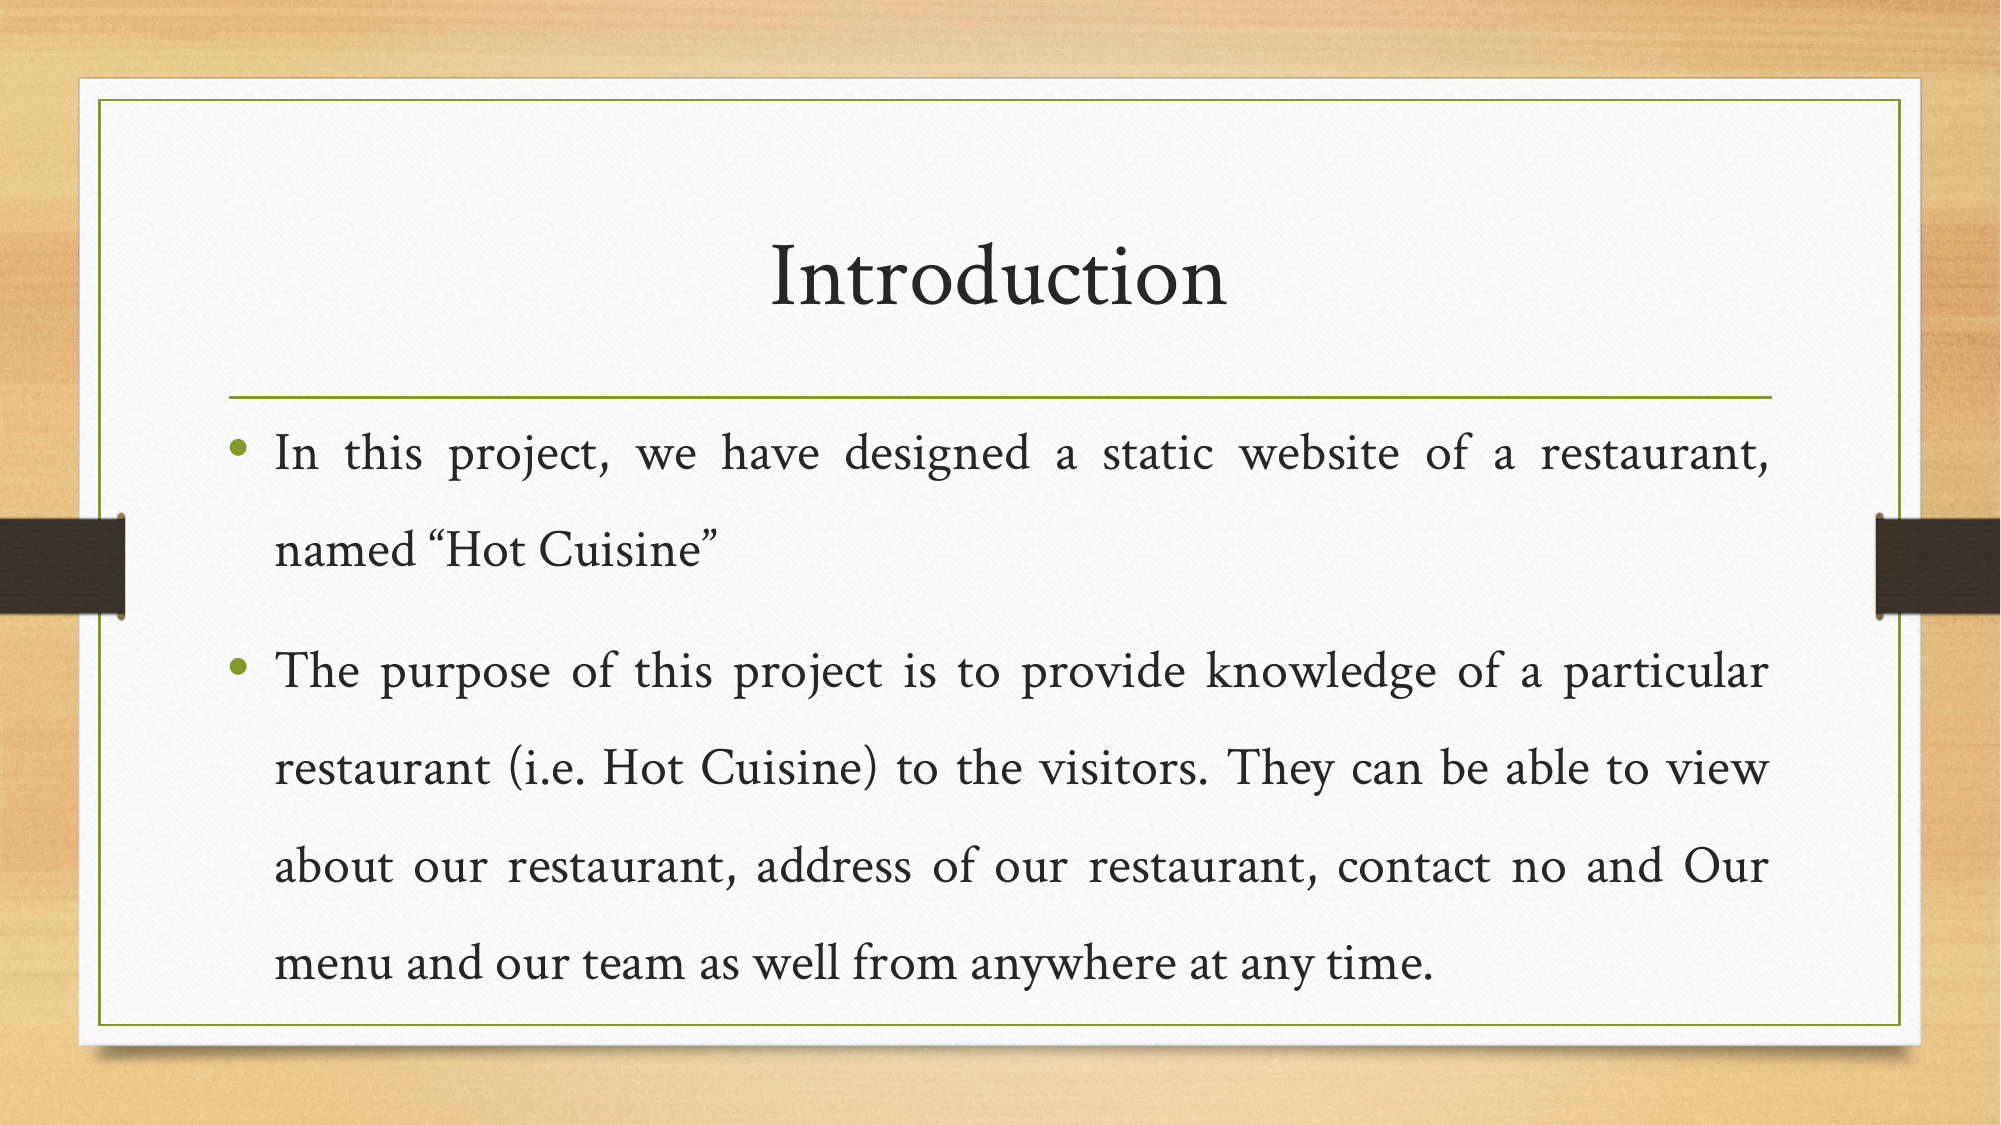

# Introduction
In this project, we have designed a static website of a restaurant, named “Hot Cuisine”
The purpose of this project is to provide knowledge of a particular restaurant (i.e. Hot Cuisine) to the visitors. They can be able to view about our restaurant, address of our restaurant, contact no and Our menu and our team as well from anywhere at any time.